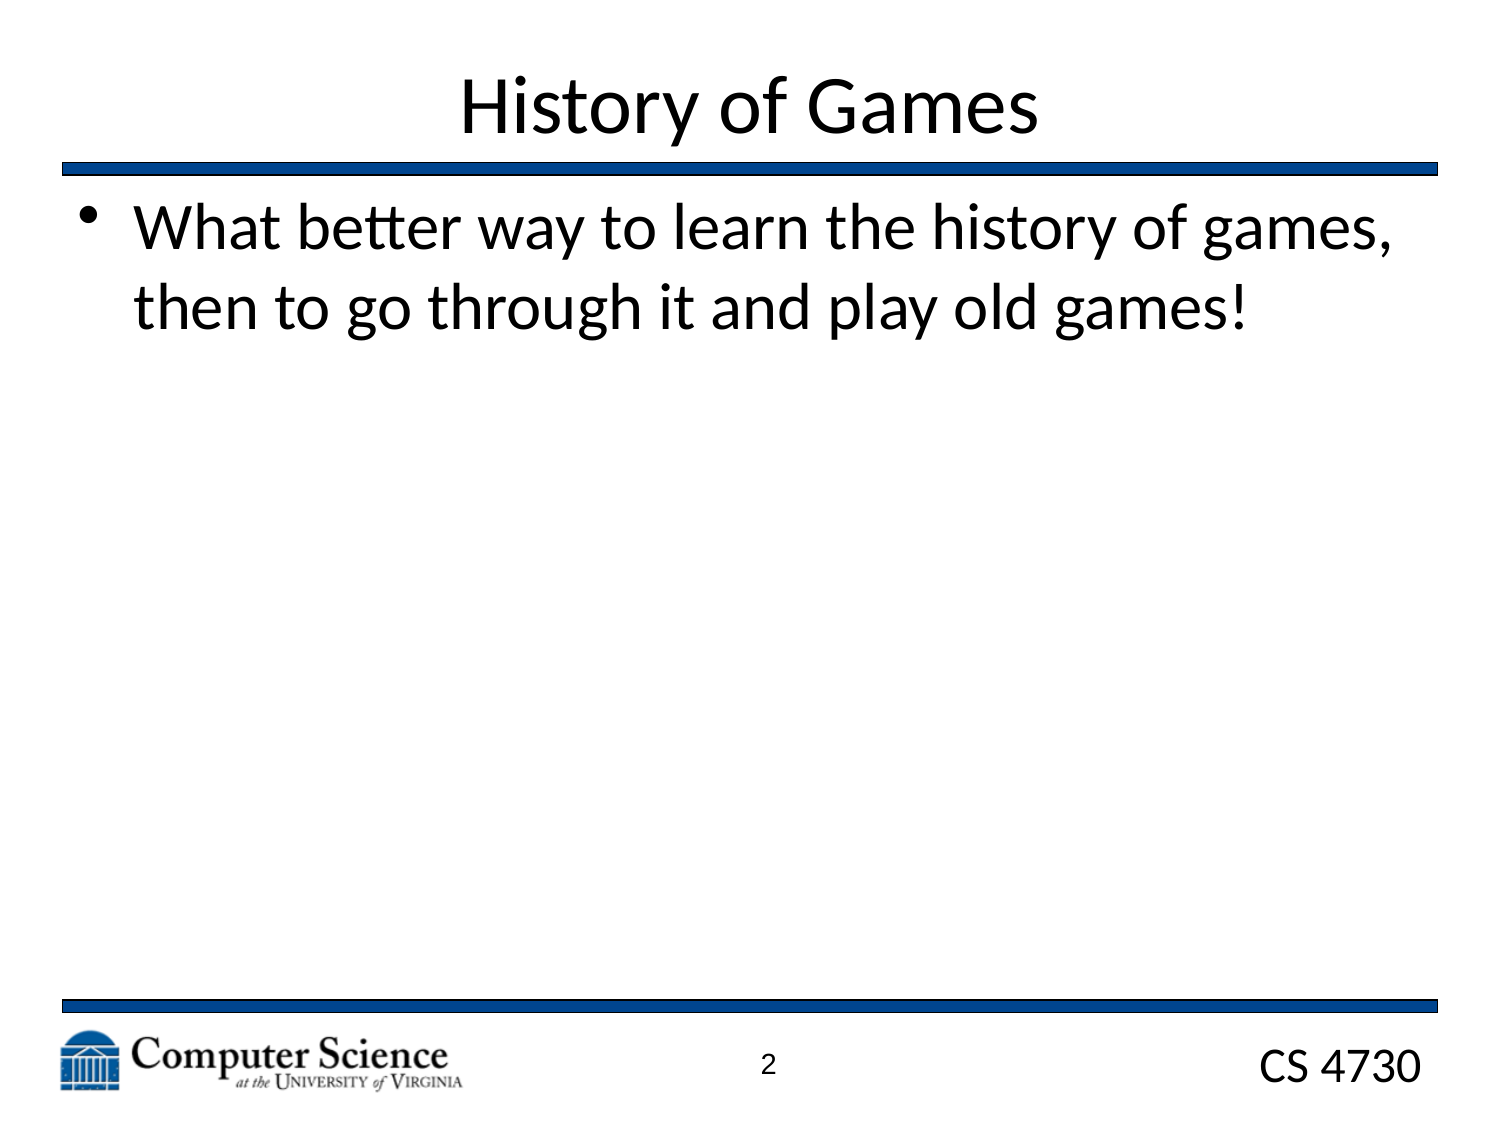

# History of Games
What better way to learn the history of games, then to go through it and play old games!
2